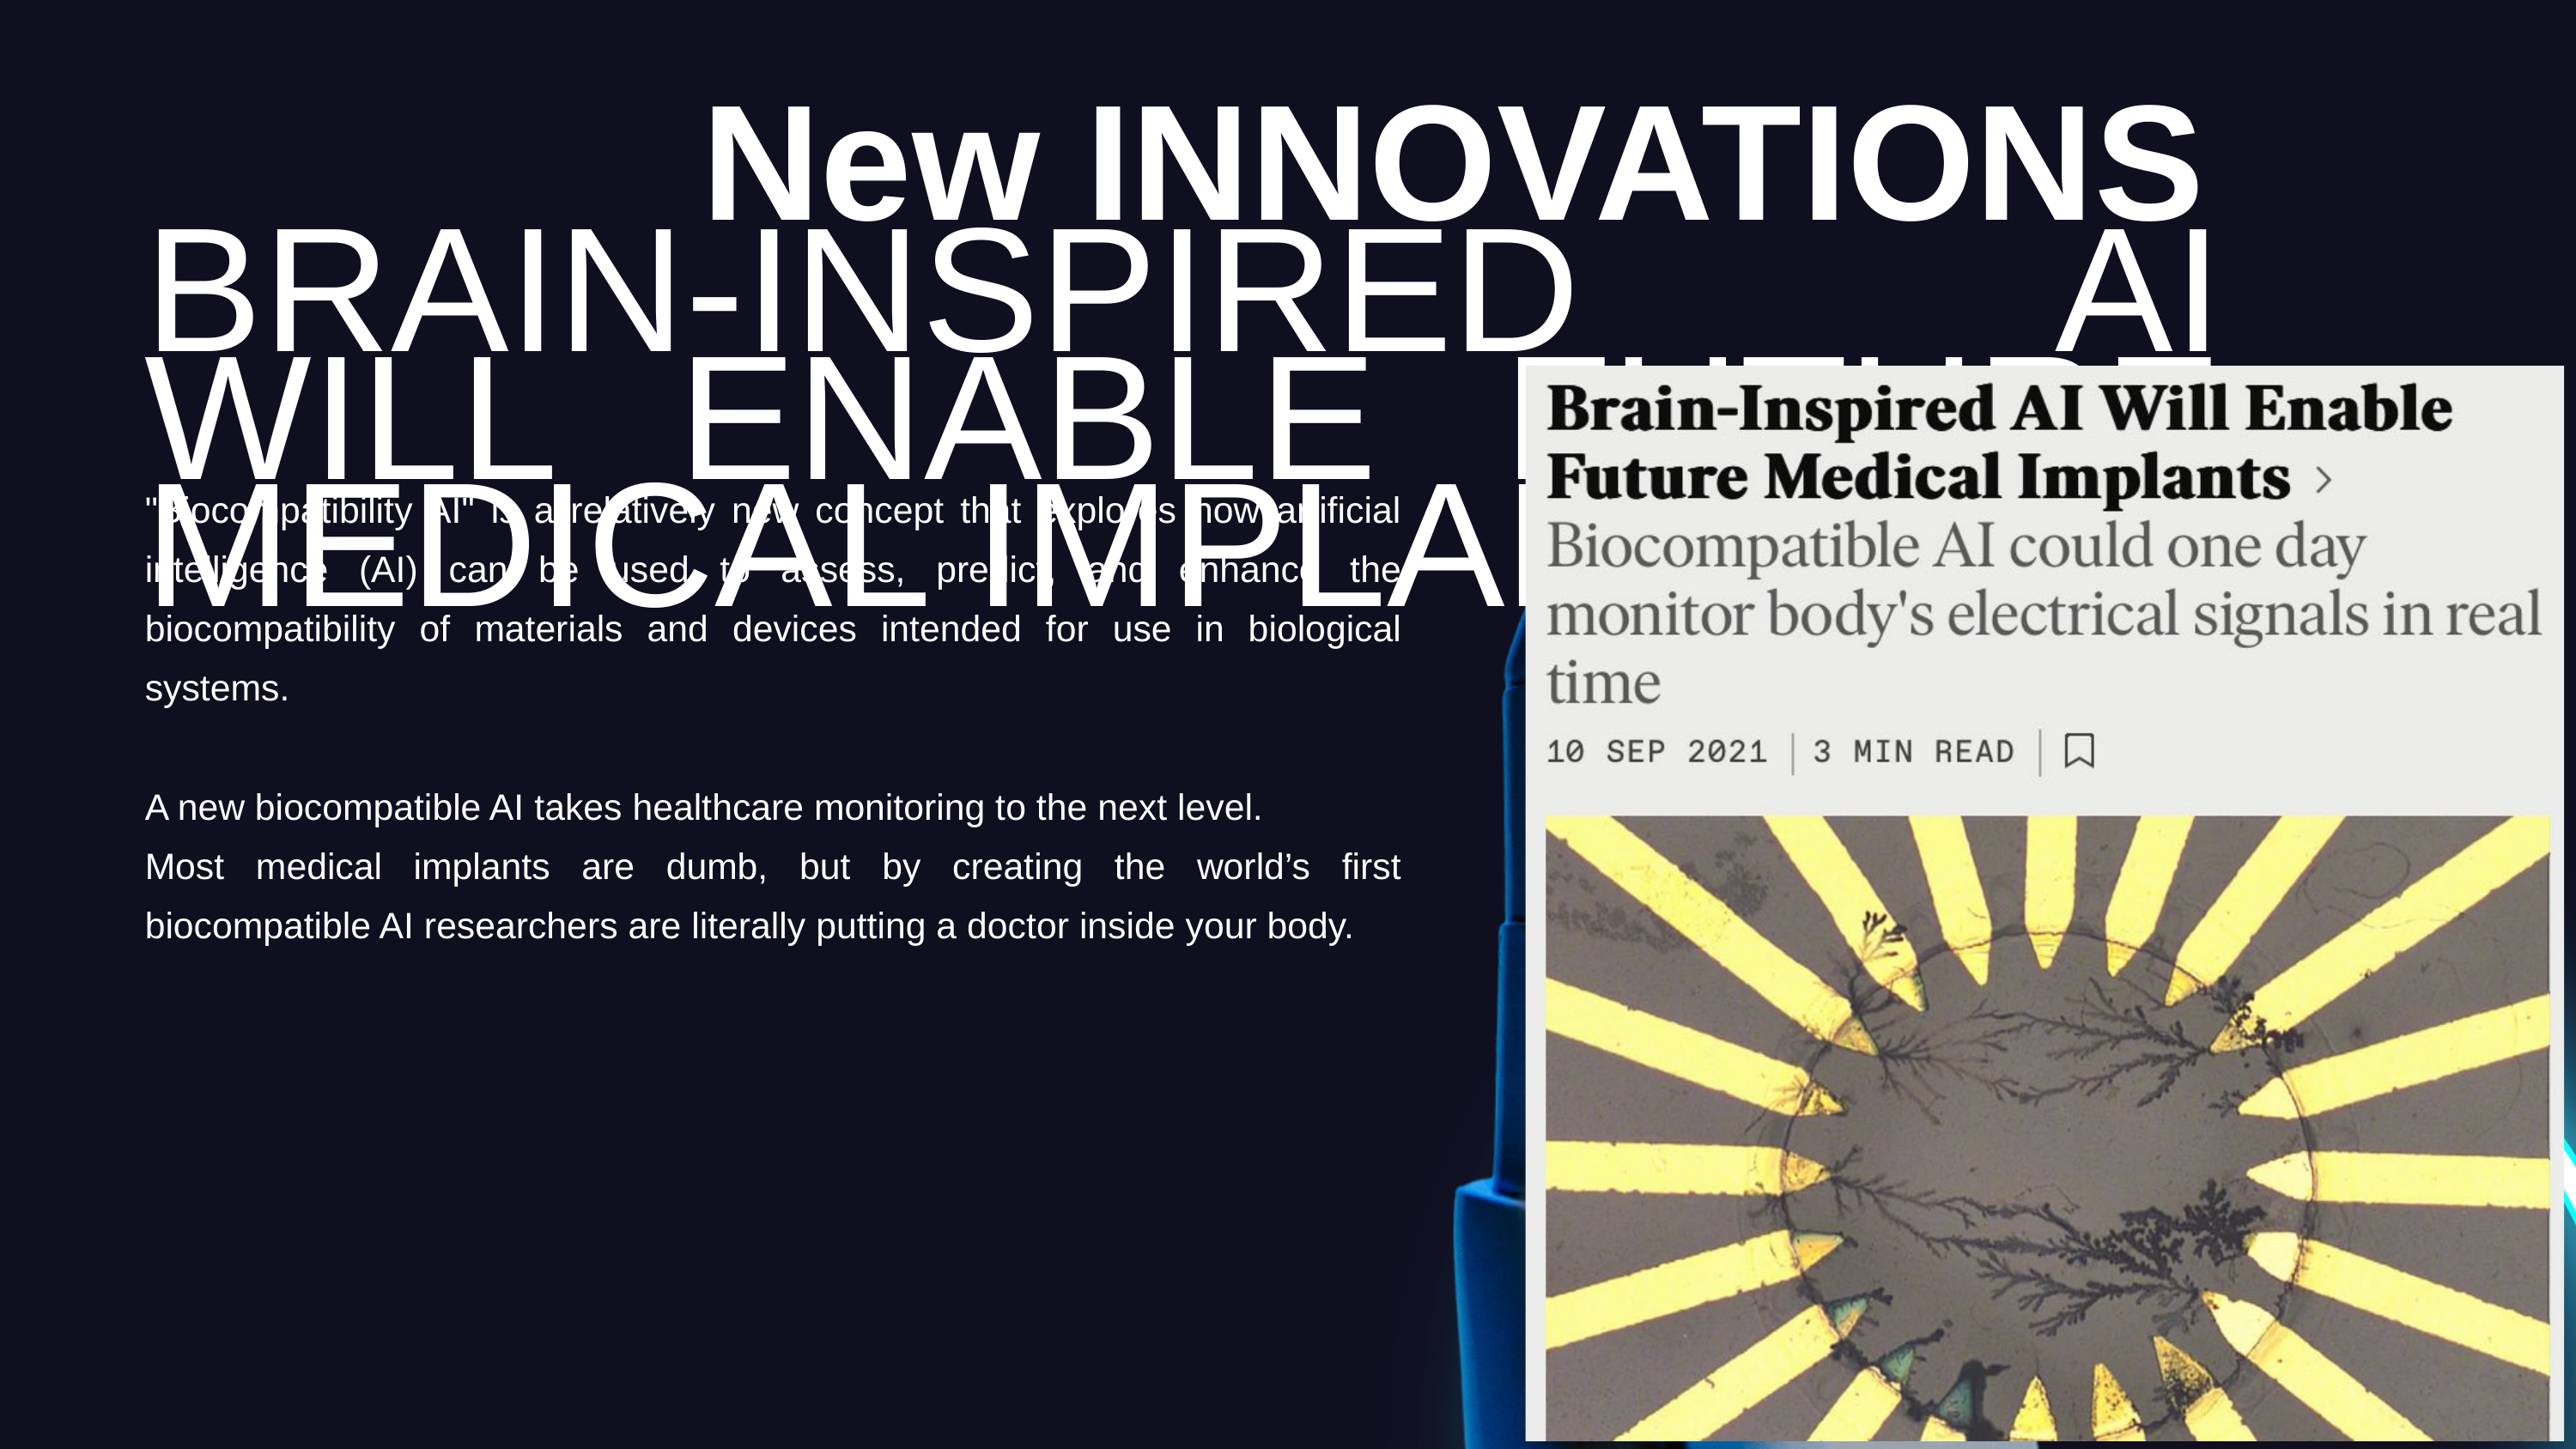

New INNOVATIONS
BRAIN-INSPIRED AI WILL ENABLE FUTURE MEDICAL IMPLANTS

"Biocompatibility AI" is a relatively new concept that explores how artificial intelligence (AI) can be used to assess, predict, and enhance the biocompatibility of materials and devices intended for use in biological systems.

A new biocompatible AI takes healthcare monitoring to the next level.
Most medical implants are dumb, but by creating the world’s first biocompatible AI researchers are literally putting a doctor inside your body.